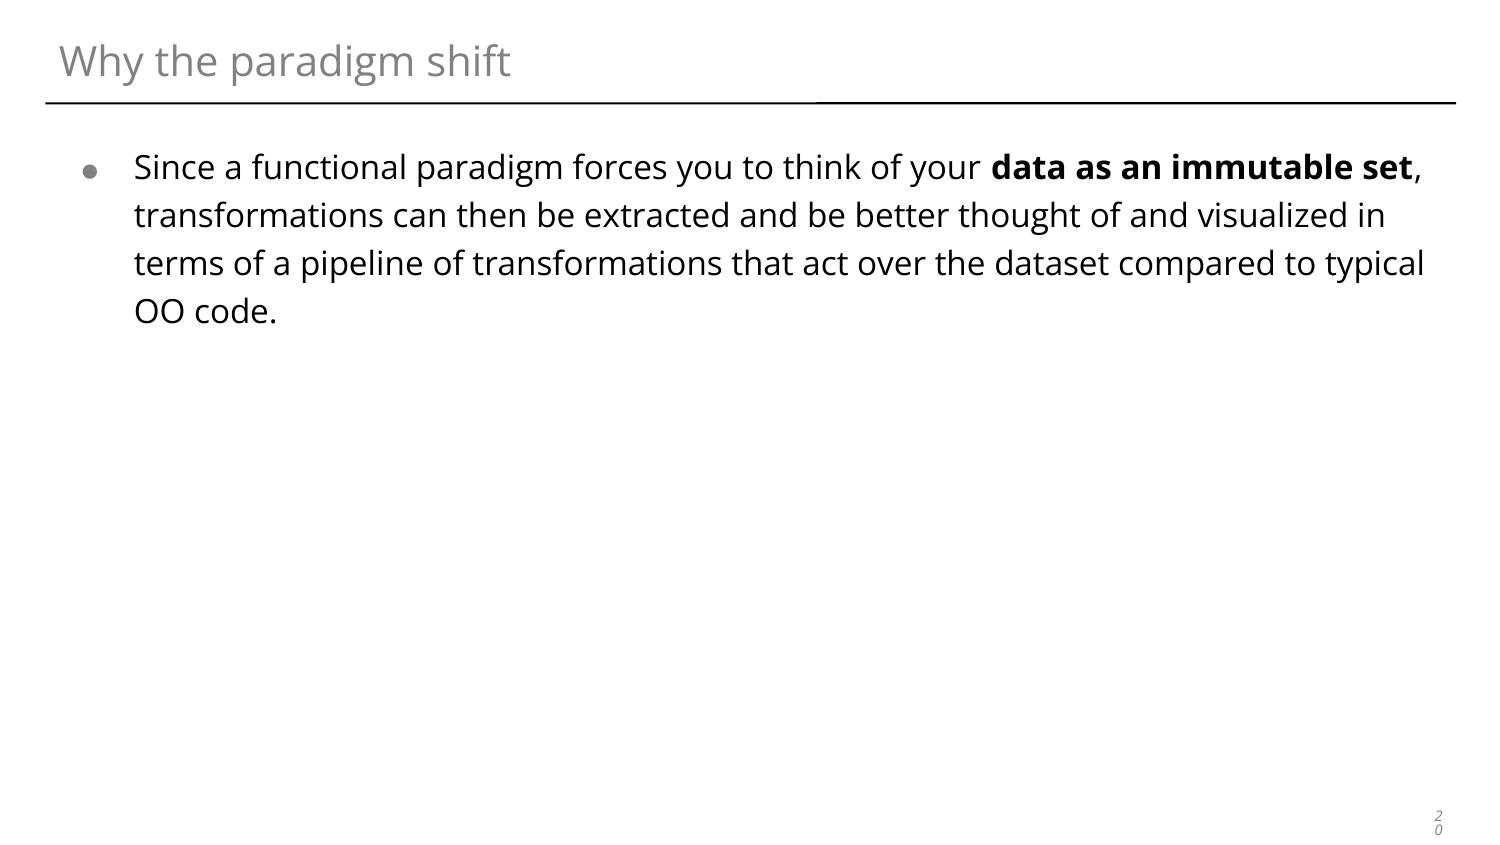

# Why the paradigm shift
Since a functional paradigm forces you to think of your data as an immutable set, transformations can then be extracted and be better thought of and visualized in terms of a pipeline of transformations that act over the dataset compared to typical OO code.
20